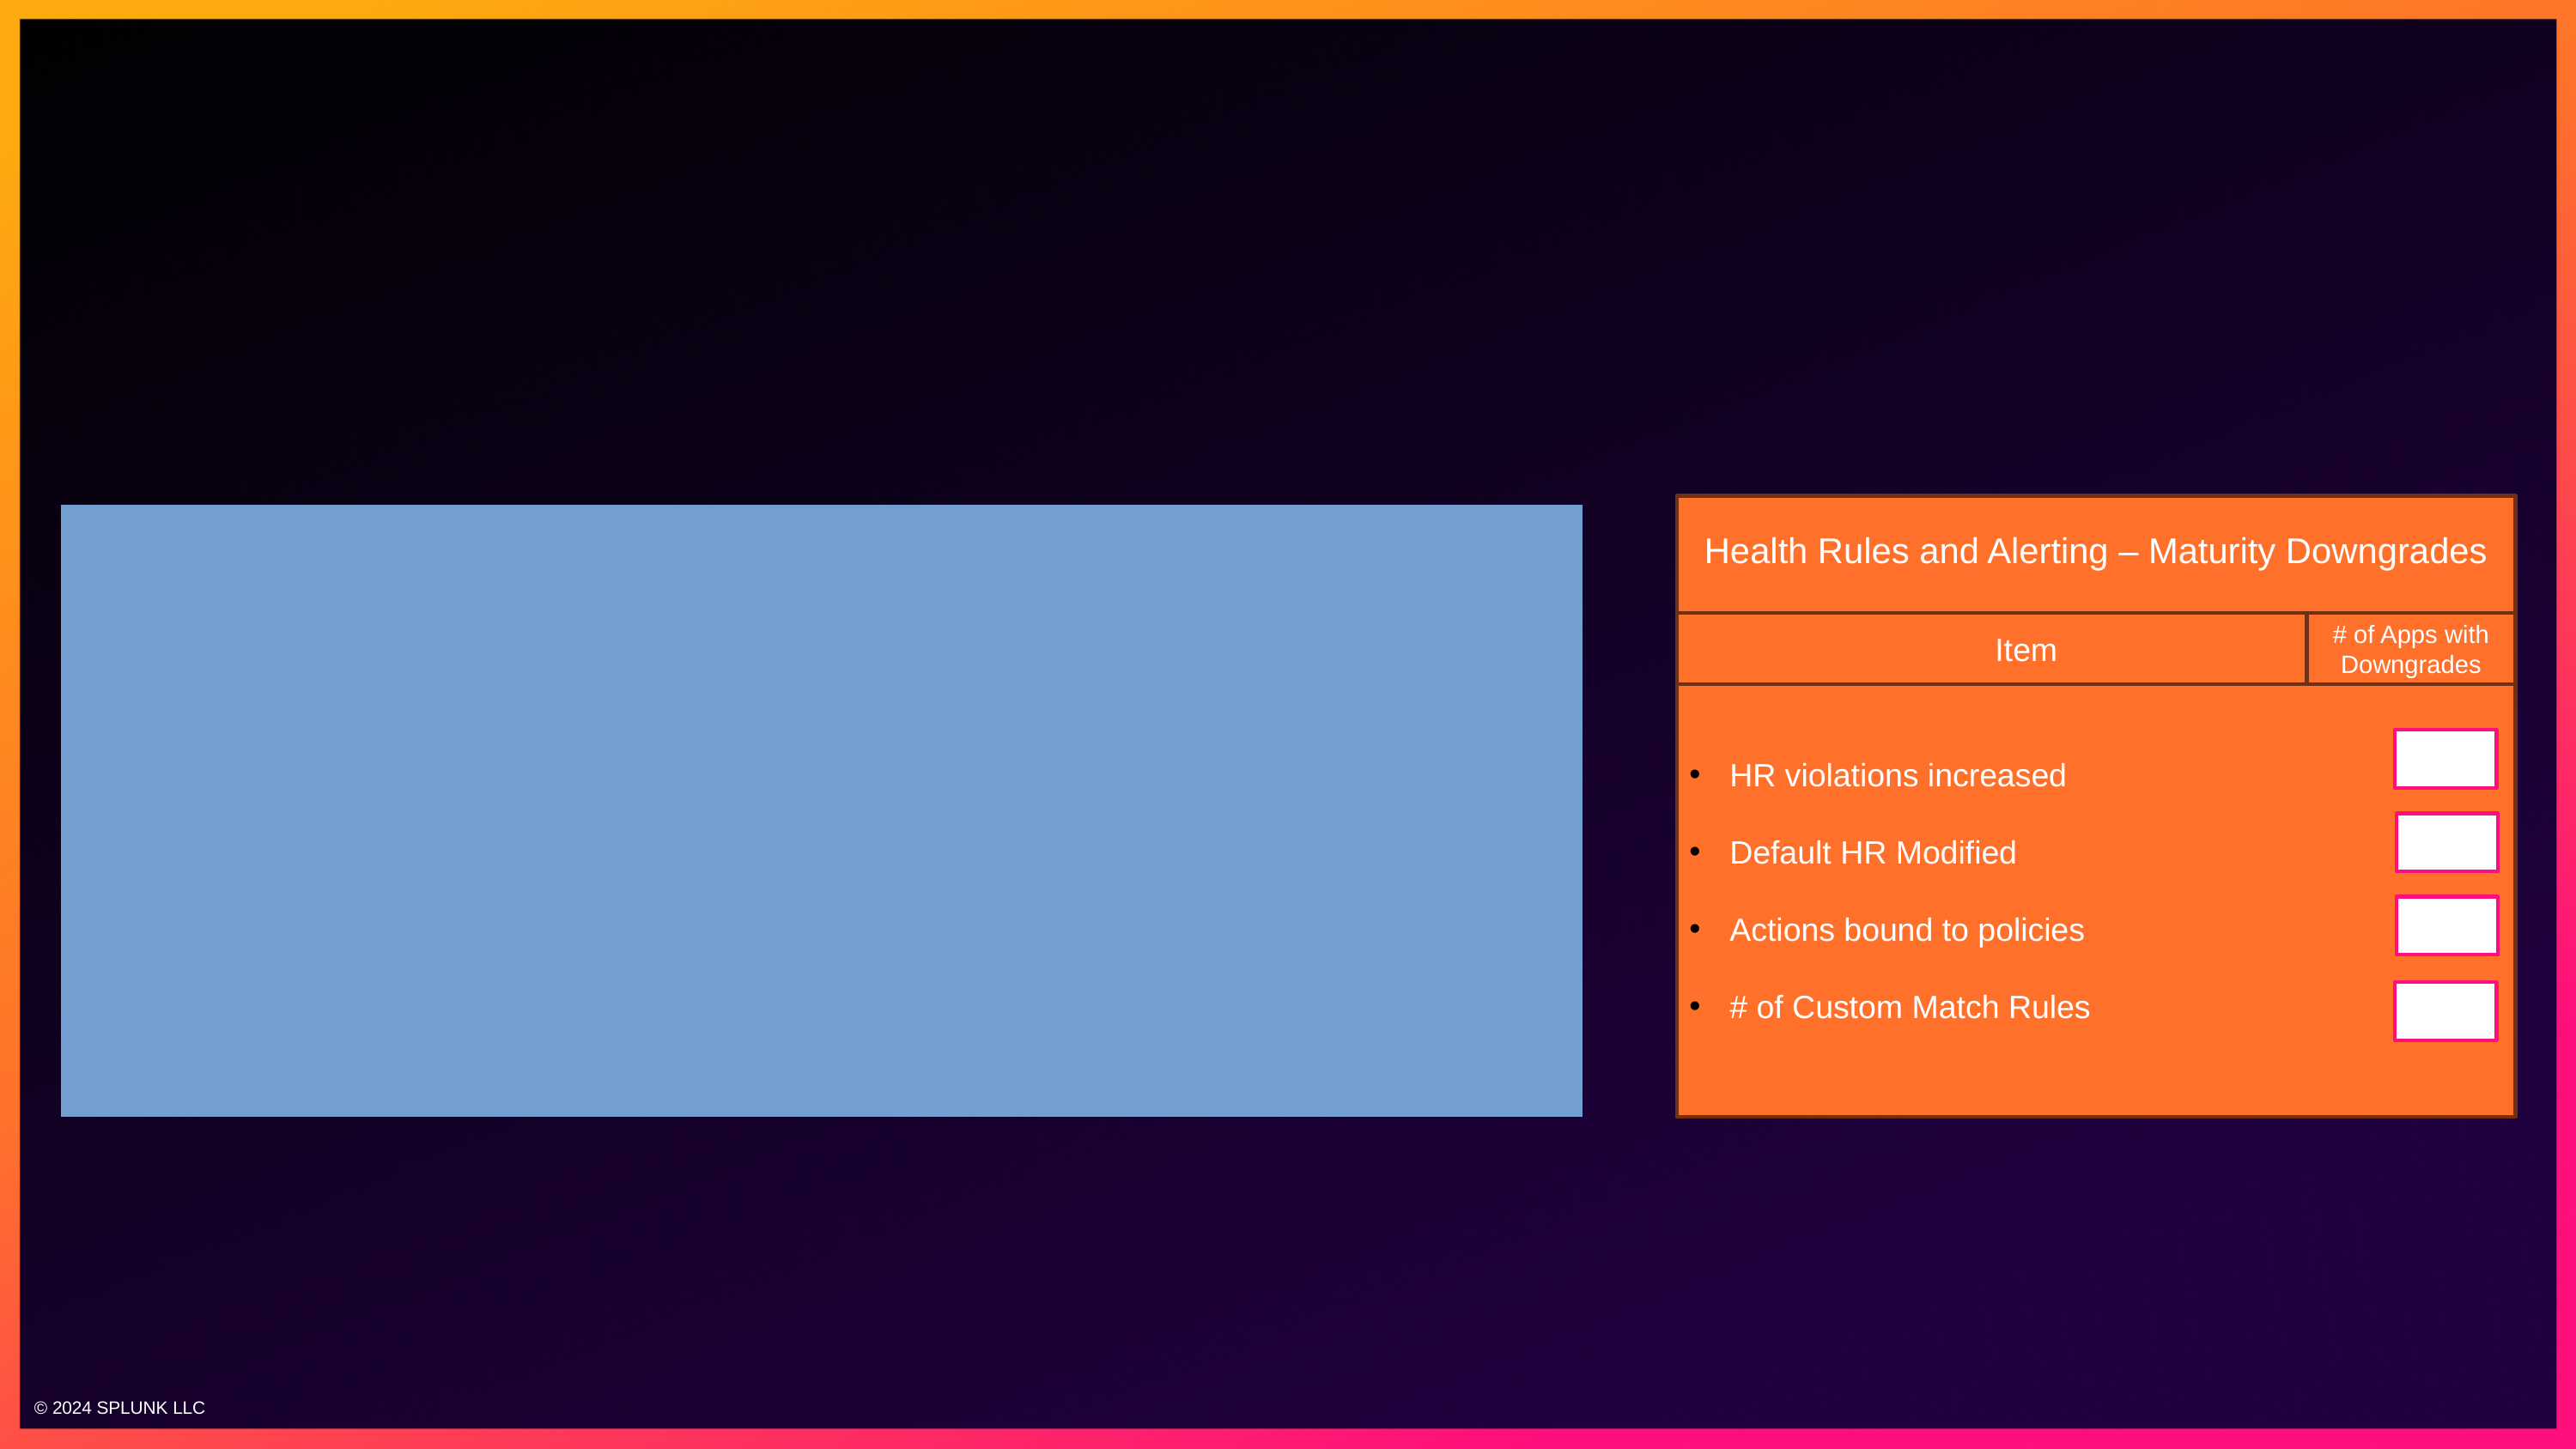

#
Metric Limits
Health Rules and Alerting – Maturity Downgrades

Item
# of Apps with Downgrades
HR violations increased

Default HR Modified

Actions bound to policies

# of Custom Match Rules